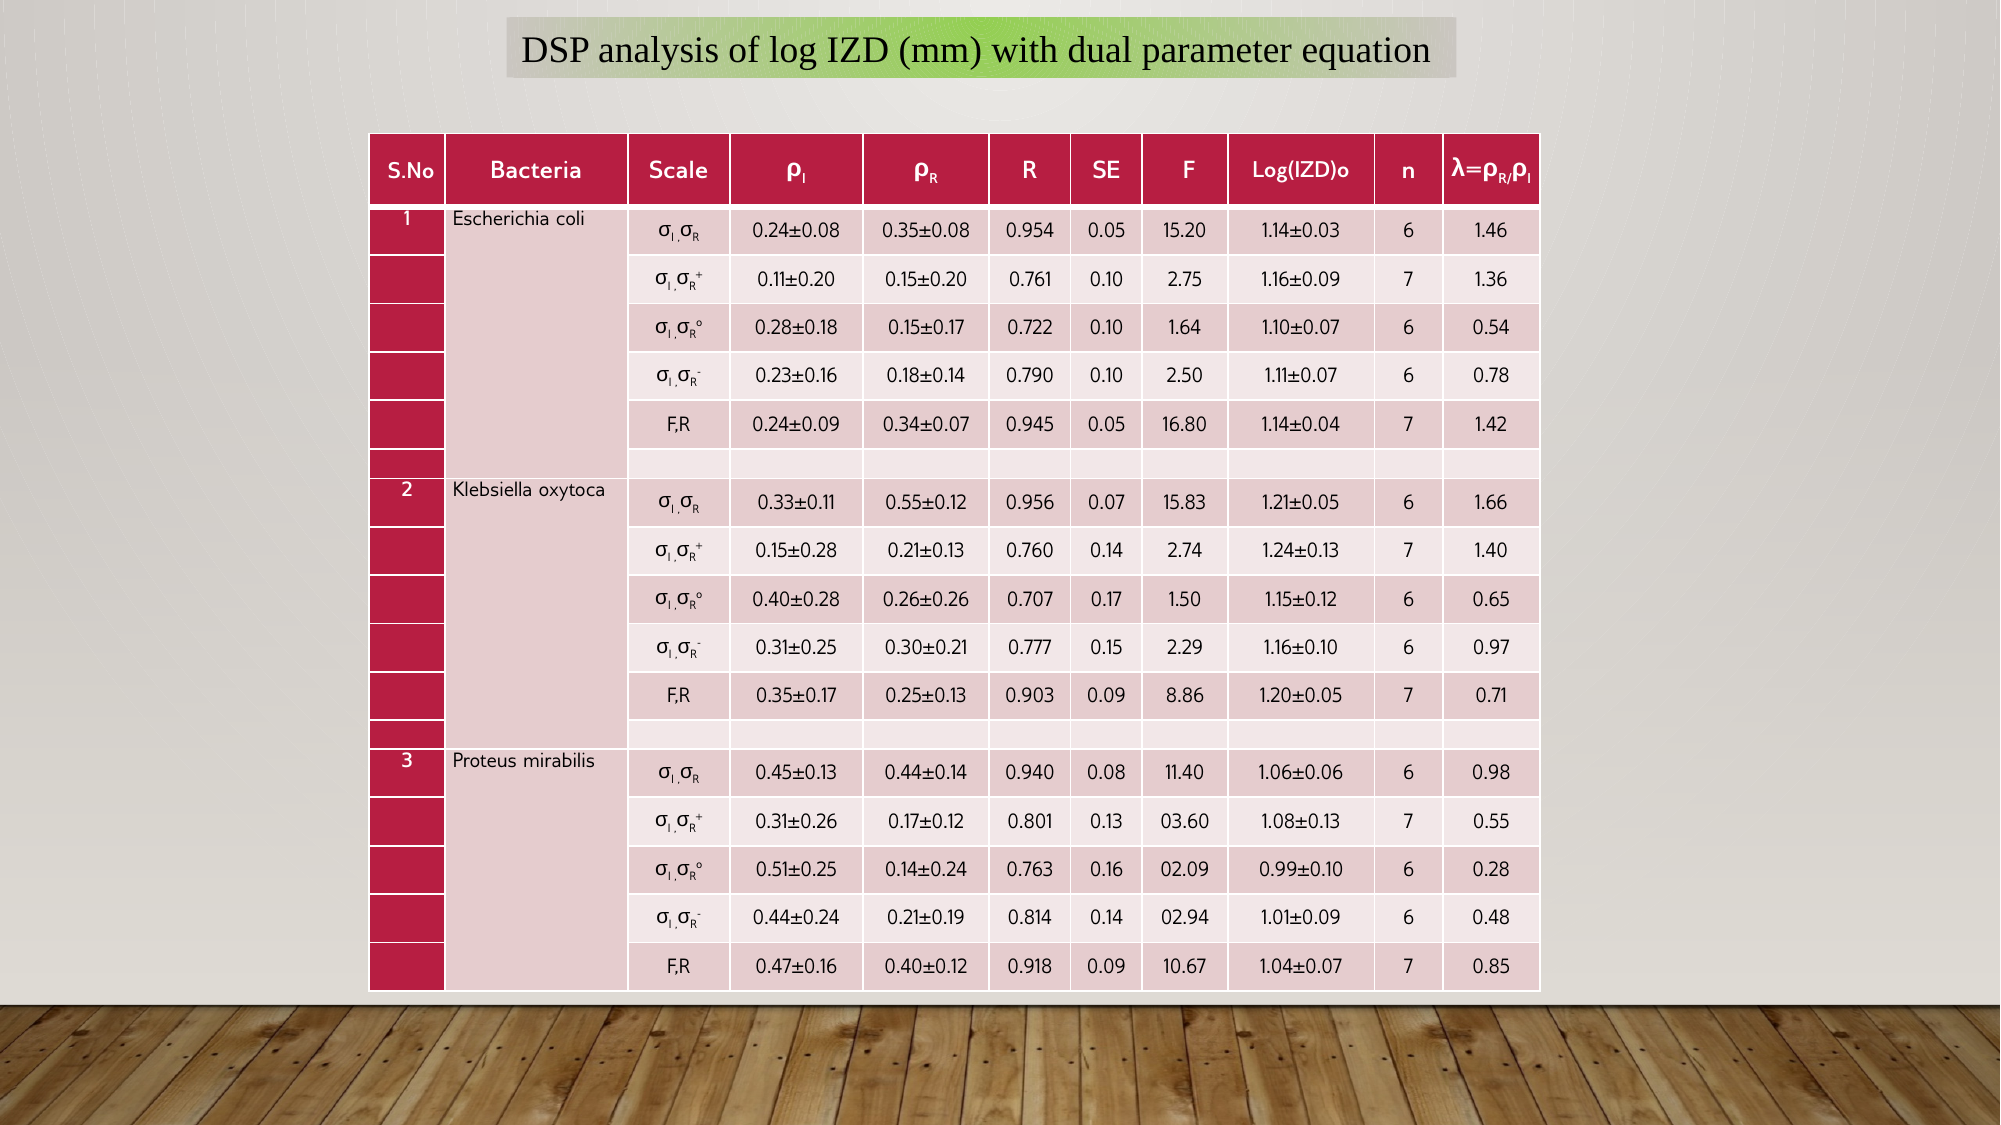

DSP analysis of log IZD (mm) with dual parameter equation
| S.No | Bacteria | Scale | ρI | ρR | R | SE | F | Log(IZD)o | n | λ=ρR/ρI |
| --- | --- | --- | --- | --- | --- | --- | --- | --- | --- | --- |
| 1 | Escherichia coli | σI ,σR | 0.24±0.08 | 0.35±0.08 | 0.954 | 0.05 | 15.20 | 1.14±0.03 | 6 | 1.46 |
|  |  | σI ,σR+ | 0.11±0.20 | 0.15±0.20 | 0.761 | 0.10 | 2.75 | 1.16±0.09 | 7 | 1.36 |
|  |  | σI ,σRo | 0.28±0.18 | 0.15±0.17 | 0.722 | 0.10 | 1.64 | 1.10±0.07 | 6 | 0.54 |
|  |  | σI ,σR- | 0.23±0.16 | 0.18±0.14 | 0.790 | 0.10 | 2.50 | 1.11±0.07 | 6 | 0.78 |
|  |  | F,R | 0.24±0.09 | 0.34±0.07 | 0.945 | 0.05 | 16.80 | 1.14±0.04 | 7 | 1.42 |
|  |  |  |  |  |  |  |  |  |  |  |
| 2 | Klebsiella oxytoca | σI ,σR | 0.33±0.11 | 0.55±0.12 | 0.956 | 0.07 | 15.83 | 1.21±0.05 | 6 | 1.66 |
|  |  | σI ,σR+ | 0.15±0.28 | 0.21±0.13 | 0.760 | 0.14 | 2.74 | 1.24±0.13 | 7 | 1.40 |
|  |  | σI ,σRo | 0.40±0.28 | 0.26±0.26 | 0.707 | 0.17 | 1.50 | 1.15±0.12 | 6 | 0.65 |
|  |  | σI ,σR- | 0.31±0.25 | 0.30±0.21 | 0.777 | 0.15 | 2.29 | 1.16±0.10 | 6 | 0.97 |
|  |  | F,R | 0.35±0.17 | 0.25±0.13 | 0.903 | 0.09 | 8.86 | 1.20±0.05 | 7 | 0.71 |
|  |  |  |  |  |  |  |  |  |  |  |
| 3 | Proteus mirabilis | σI ,σR | 0.45±0.13 | 0.44±0.14 | 0.940 | 0.08 | 11.40 | 1.06±0.06 | 6 | 0.98 |
|  |  | σI ,σR+ | 0.31±0.26 | 0.17±0.12 | 0.801 | 0.13 | 03.60 | 1.08±0.13 | 7 | 0.55 |
|  |  | σI ,σRo | 0.51±0.25 | 0.14±0.24 | 0.763 | 0.16 | 02.09 | 0.99±0.10 | 6 | 0.28 |
|  |  | σI ,σR- | 0.44±0.24 | 0.21±0.19 | 0.814 | 0.14 | 02.94 | 1.01±0.09 | 6 | 0.48 |
|  |  | F,R | 0.47±0.16 | 0.40±0.12 | 0.918 | 0.09 | 10.67 | 1.04±0.07 | 7 | 0.85 |